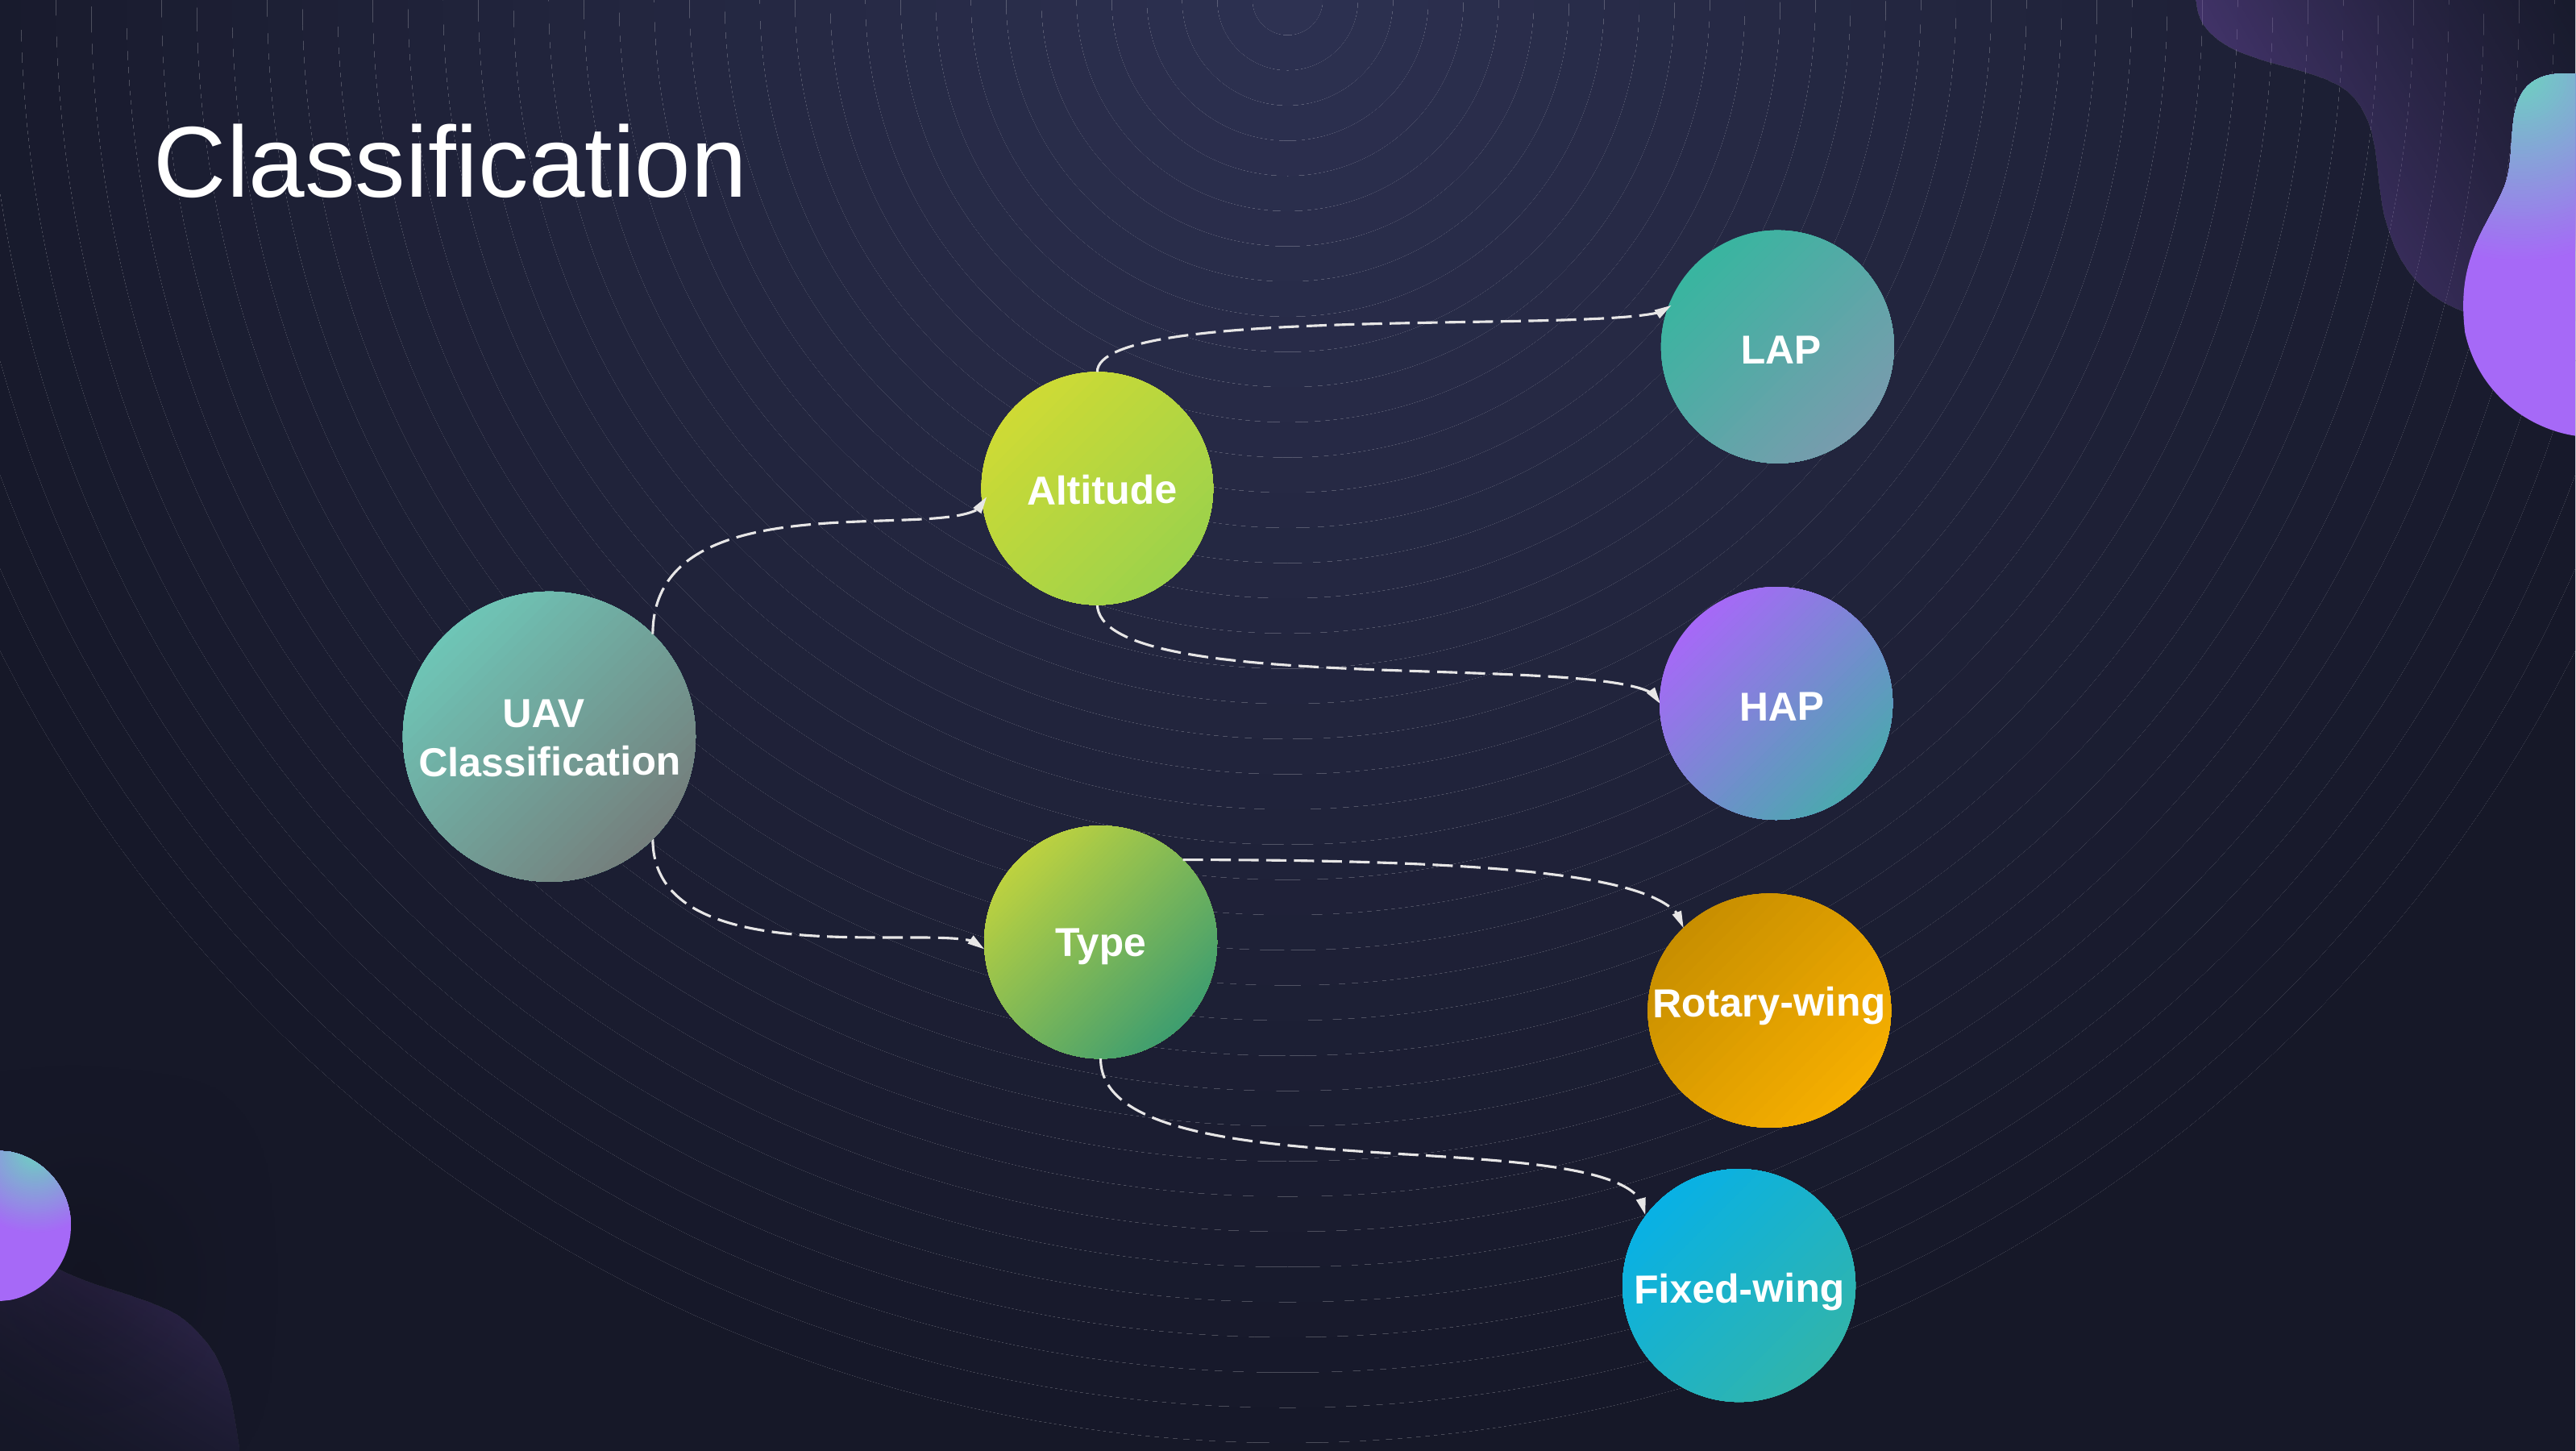

Classification

 LAP

Altitude

  HAP
UAV
Classification

Type
Rotary-wing

Fixed-wing